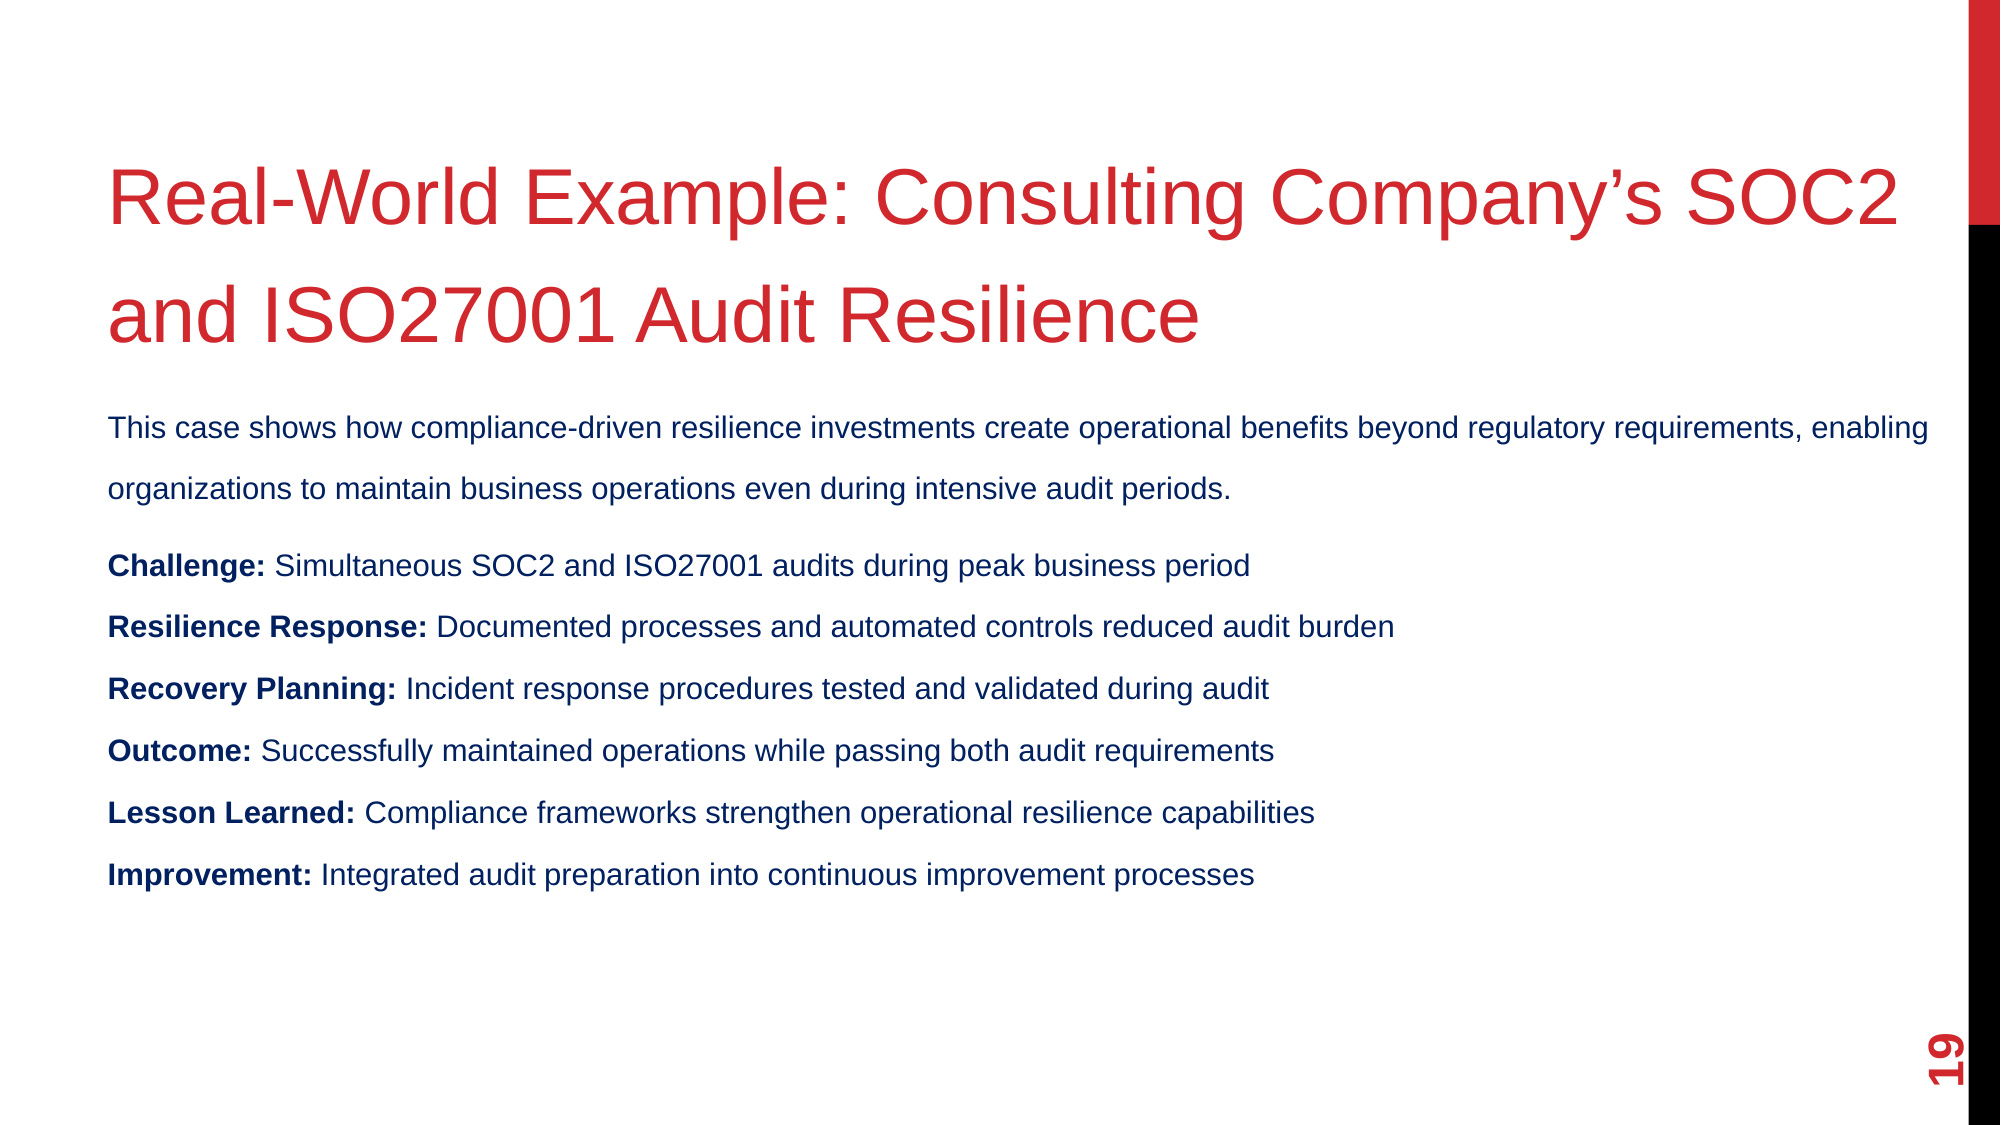

Real-World Example: Consulting Company’s SOC2 and ISO27001 Audit Resilience
This case shows how compliance-driven resilience investments create operational benefits beyond regulatory requirements, enabling organizations to maintain business operations even during intensive audit periods.
Challenge: Simultaneous SOC2 and ISO27001 audits during peak business period
Resilience Response: Documented processes and automated controls reduced audit burden
Recovery Planning: Incident response procedures tested and validated during audit
Outcome: Successfully maintained operations while passing both audit requirements
Lesson Learned: Compliance frameworks strengthen operational resilience capabilities
Improvement: Integrated audit preparation into continuous improvement processes
19